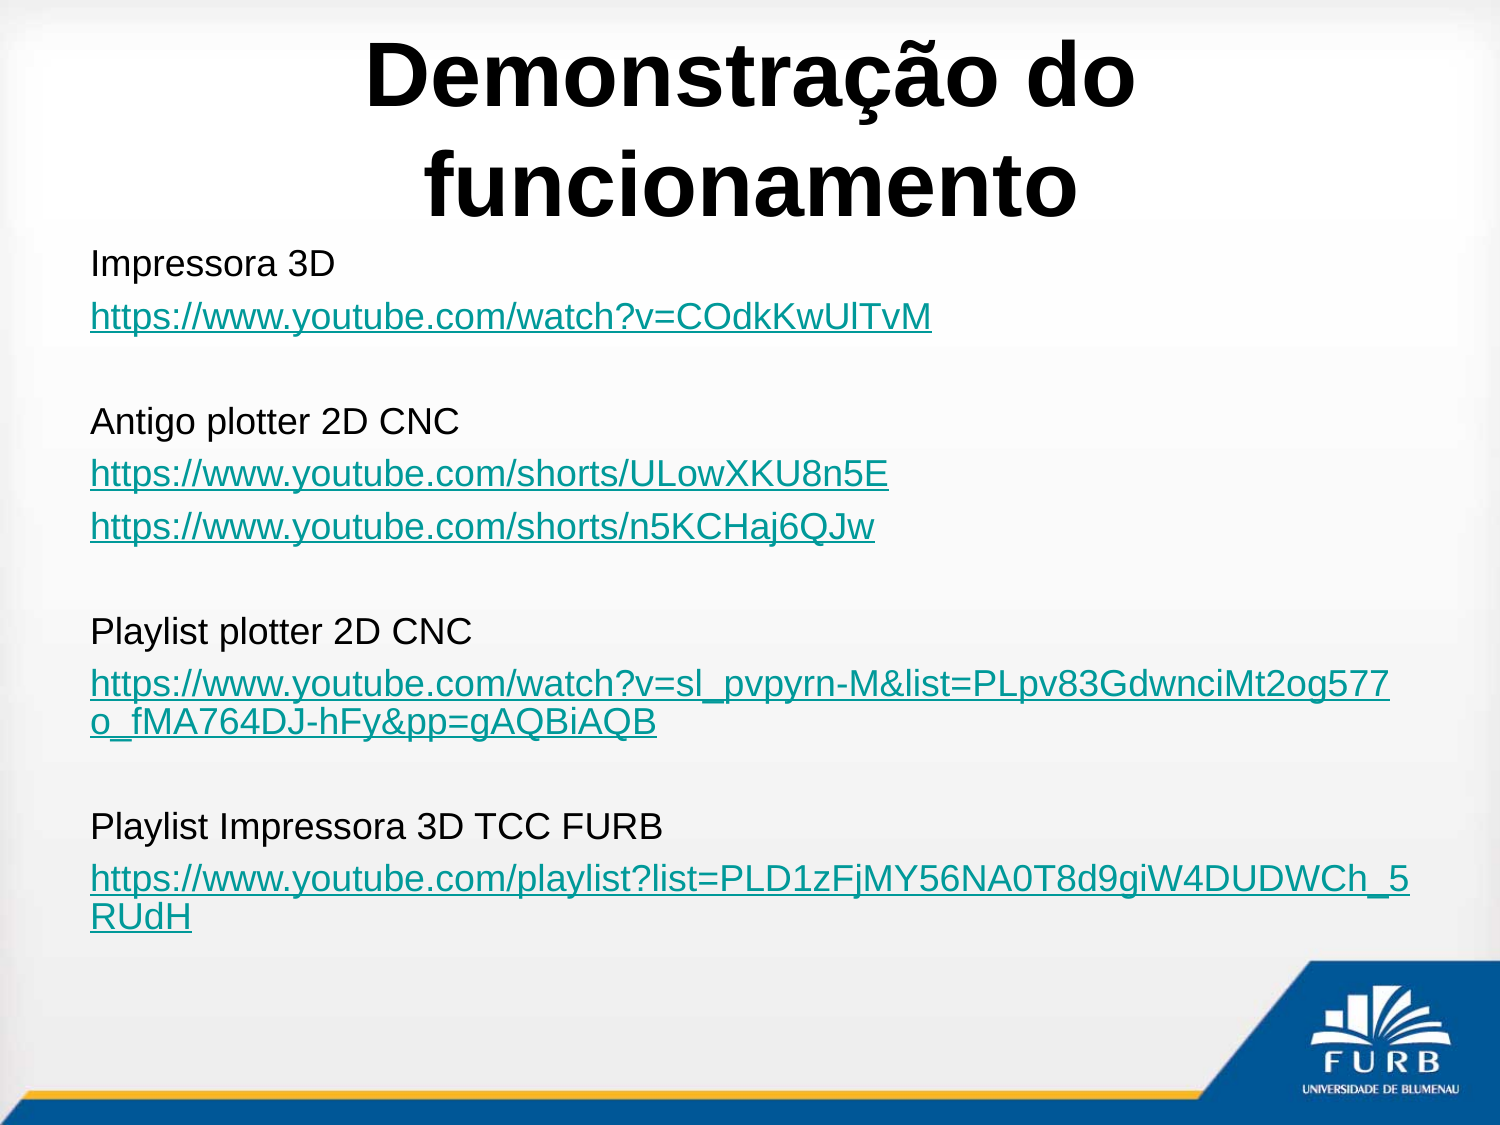

# Demonstração do funcionamento
Impressora 3D
https://www.youtube.com/watch?v=COdkKwUlTvM

Antigo plotter 2D CNC
https://www.youtube.com/shorts/ULowXKU8n5E
https://www.youtube.com/shorts/n5KCHaj6QJw

Playlist plotter 2D CNC
https://www.youtube.com/watch?v=sl_pvpyrn-M&list=PLpv83GdwnciMt2og577o_fMA764DJ-hFy&pp=gAQBiAQB

Playlist Impressora 3D TCC FURB
https://www.youtube.com/playlist?list=PLD1zFjMY56NA0T8d9giW4DUDWCh_5RUdH